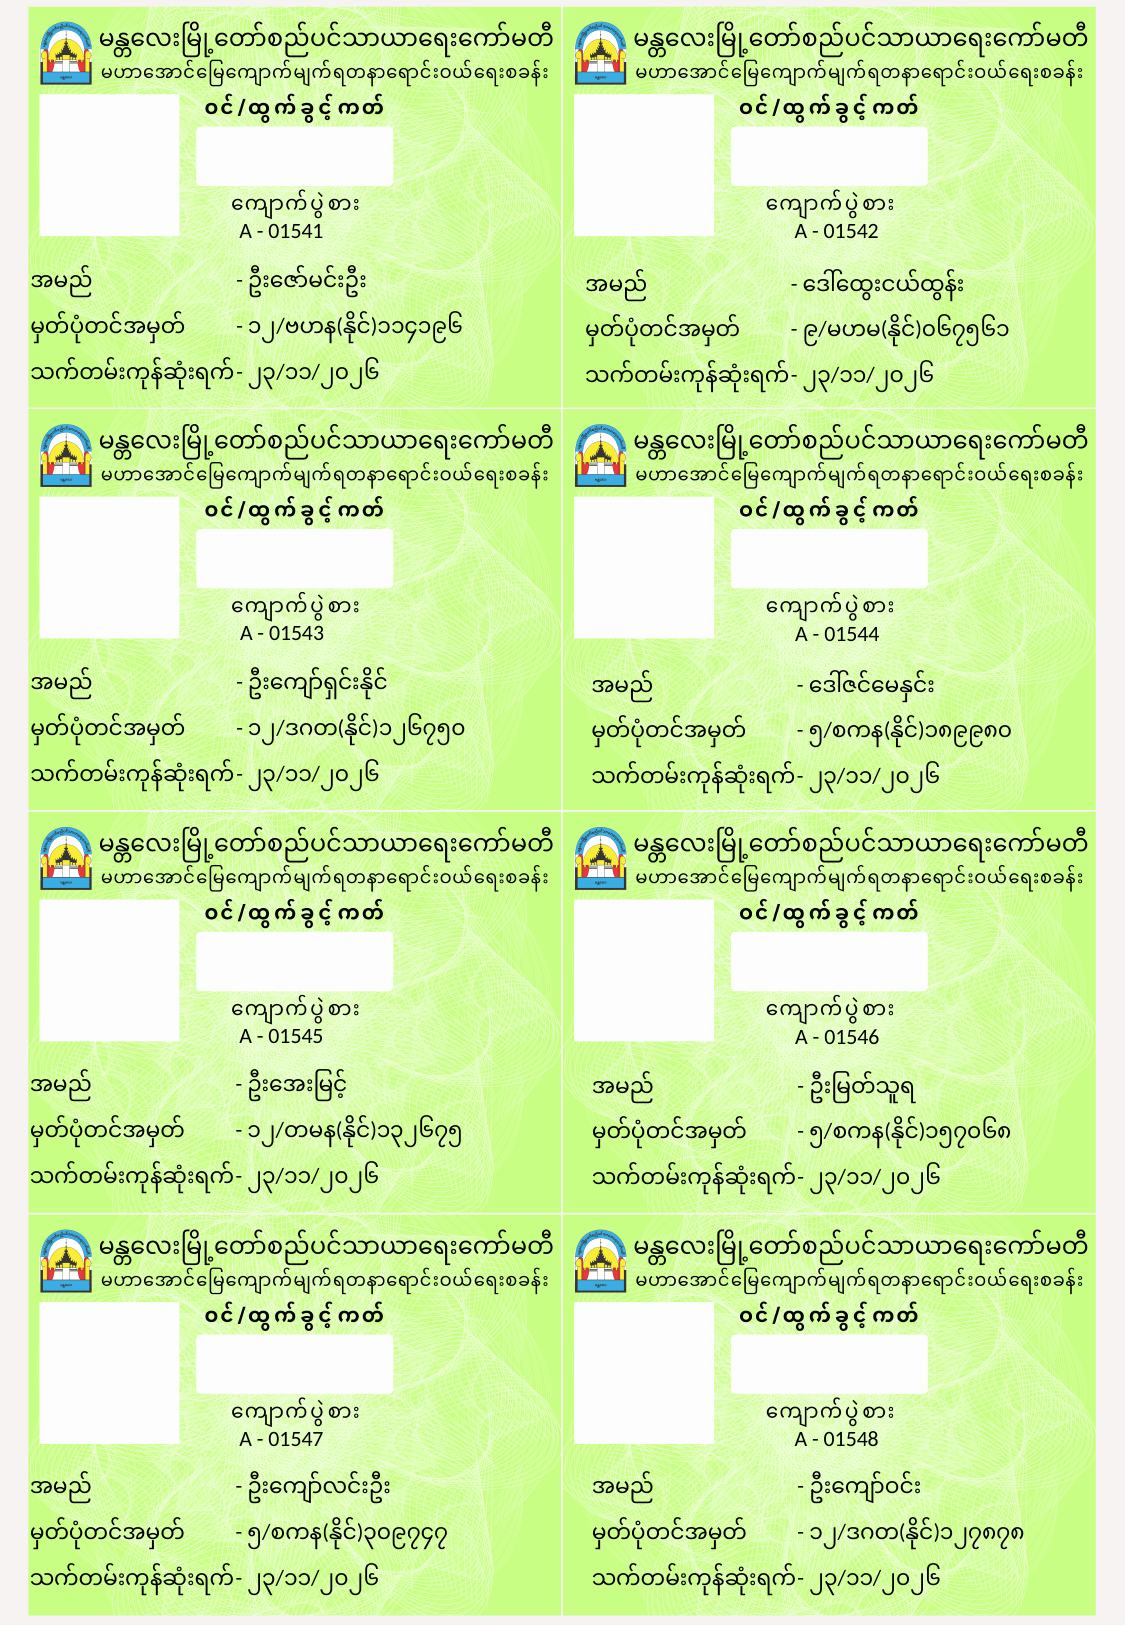

A - 01541
A - 01542
အမည်	- ဦးဇော်မင်းဦး
မှတ်ပုံတင်အမှတ်	- ၁၂/ဗဟန(နိုင်)၁၁၄၁၉၆
သက်တမ်းကုန်ဆုံးရက်	- ၂၃/၁၁/၂၀၂၆
အမည်	- ဒေါ်ထွေးငယ်ထွန်း
မှတ်ပုံတင်အမှတ်	- ၉/မဟမ(နိုင်)၀၆၇၅၆၁
သက်တမ်းကုန်ဆုံးရက်	- ၂၃/၁၁/၂၀၂၆
A - 01543
A - 01544
အမည်	- ဦးကျော်ရှင်းနိုင်
မှတ်ပုံတင်အမှတ်	- ၁၂/ဒဂတ(နိုင်)၁၂၆၇၅၀
သက်တမ်းကုန်ဆုံးရက်	- ၂၃/၁၁/၂၀၂၆
အမည်	- ဒေါ်ဇင်မေနှင်း
မှတ်ပုံတင်အမှတ်	- ၅/စကန(နိုင်)၁၈၉၉၈၀
သက်တမ်းကုန်ဆုံးရက်	- ၂၃/၁၁/၂၀၂၆
A - 01545
A - 01546
အမည်	- ဦးအေးမြင့်
မှတ်ပုံတင်အမှတ်	- ၁၂/တမန(နိုင်)၁၃၂၆၇၅
သက်တမ်းကုန်ဆုံးရက်	- ၂၃/၁၁/၂၀၂၆
အမည်	- ဦးမြတ်သူရ
မှတ်ပုံတင်အမှတ်	- ၅/စကန(နိုင်)၁၅၇၀၆၈
သက်တမ်းကုန်ဆုံးရက်	- ၂၃/၁၁/၂၀၂၆
A - 01547
A - 01548
အမည်	- ဦးကျော်လင်းဦး
မှတ်ပုံတင်အမှတ်	- ၅/စကန(နိုင်)၃၀၉၇၄၇
သက်တမ်းကုန်ဆုံးရက်	- ၂၃/၁၁/၂၀၂၆
အမည်	- ဦးကျော်ဝင်း
မှတ်ပုံတင်အမှတ်	- ၁၂/ဒဂတ(နိုင်)၁၂၇၈၇၈
သက်တမ်းကုန်ဆုံးရက်	- ၂၃/၁၁/၂၀၂၆